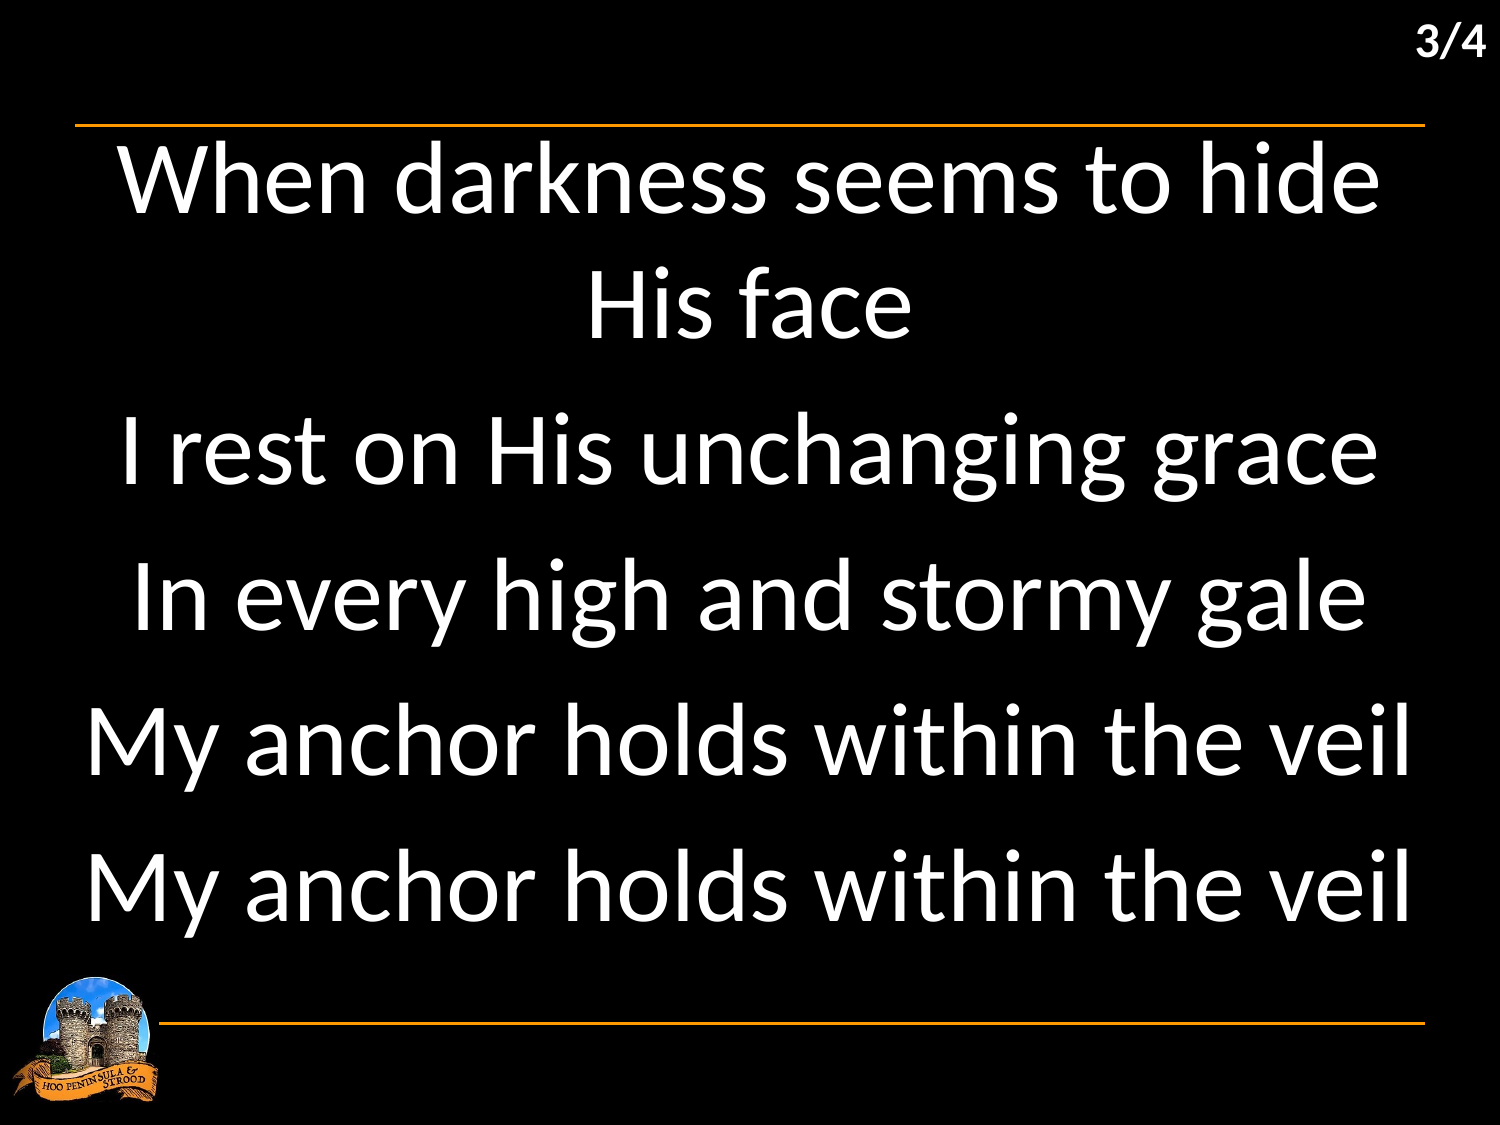

3/4
When darkness seems to hide His face
I rest on His unchanging grace
In every high and stormy gale
My anchor holds within the veil
My anchor holds within the veil